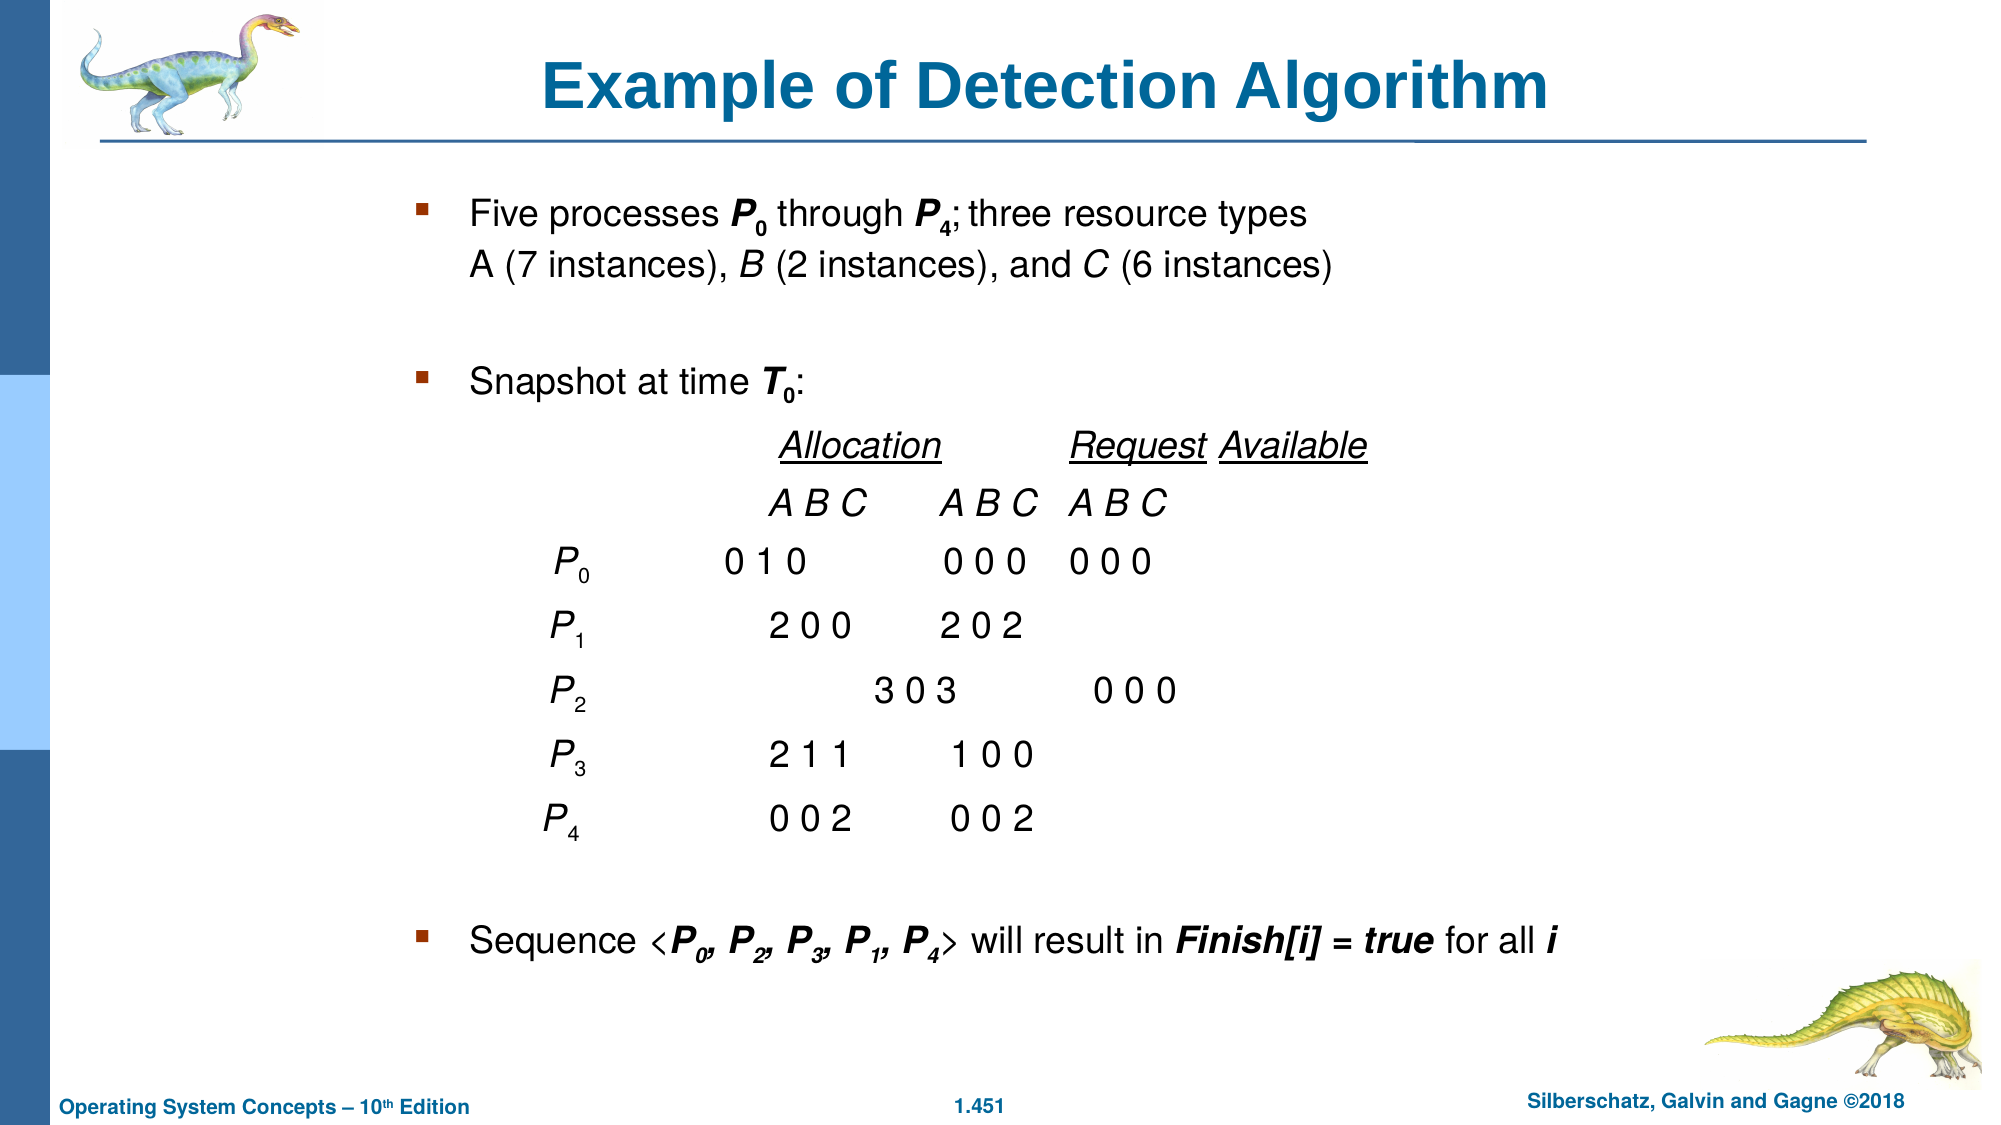

# Example of Detection Algorithm
Five processes P0 through P4; three resource types
A (7 instances), B (2 instances), and C (6 instances)

Snapshot at time T0:
			 Allocation	Request	Available
			A B C 	  A B C 	A B C
	        P0	          0 1 0             0 0 0 	0 0 0
             P1	          	2 0 0 	  2 0 2
             P2		          3 0 3             0 0 0
             P3		2 1 1 	   1 0 0
	       P4		0 0 2 	   0 0 2

Sequence <P0, P2, P3, P1, P4> will result in Finish[i] = true for all i